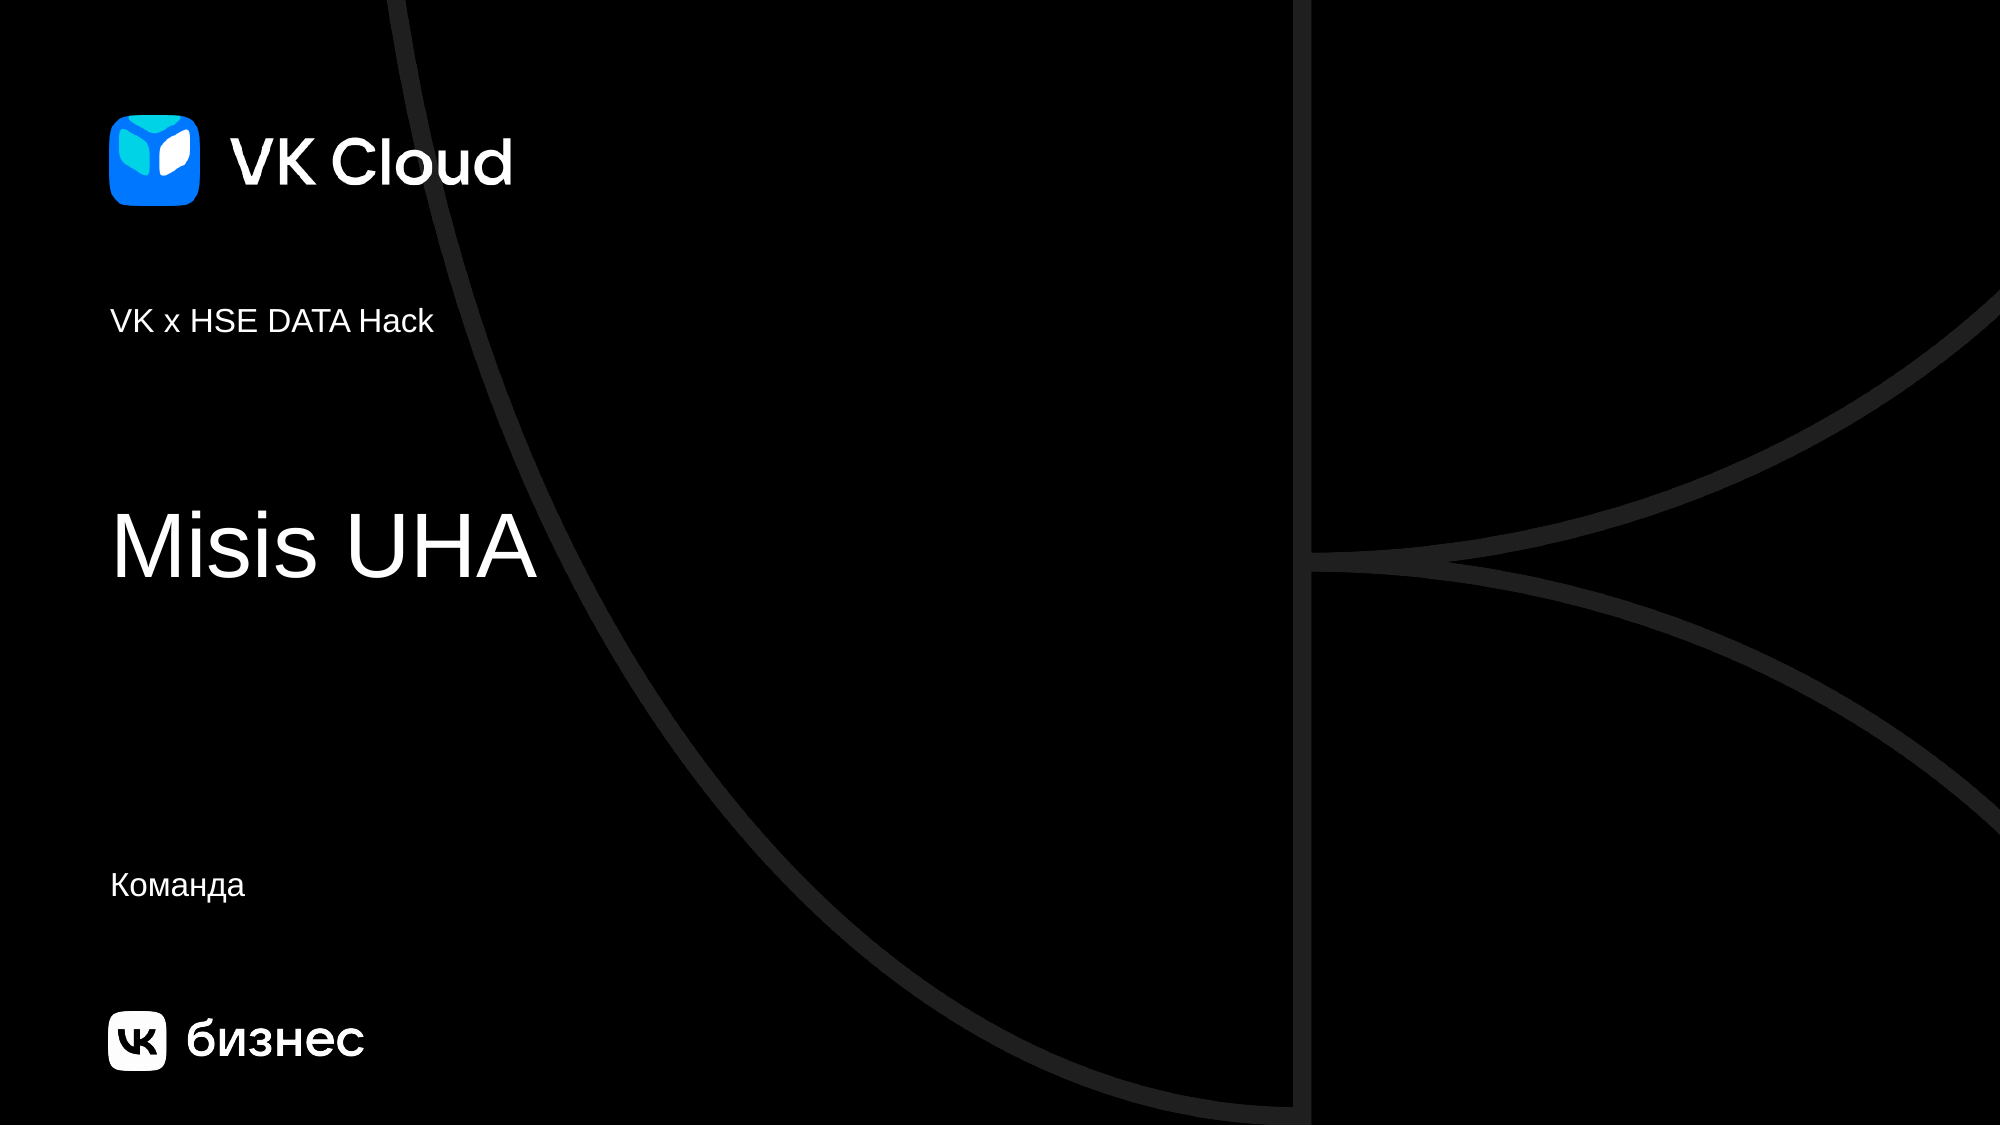

VK x HSE DATA Hack
# Misis UHA
Команда